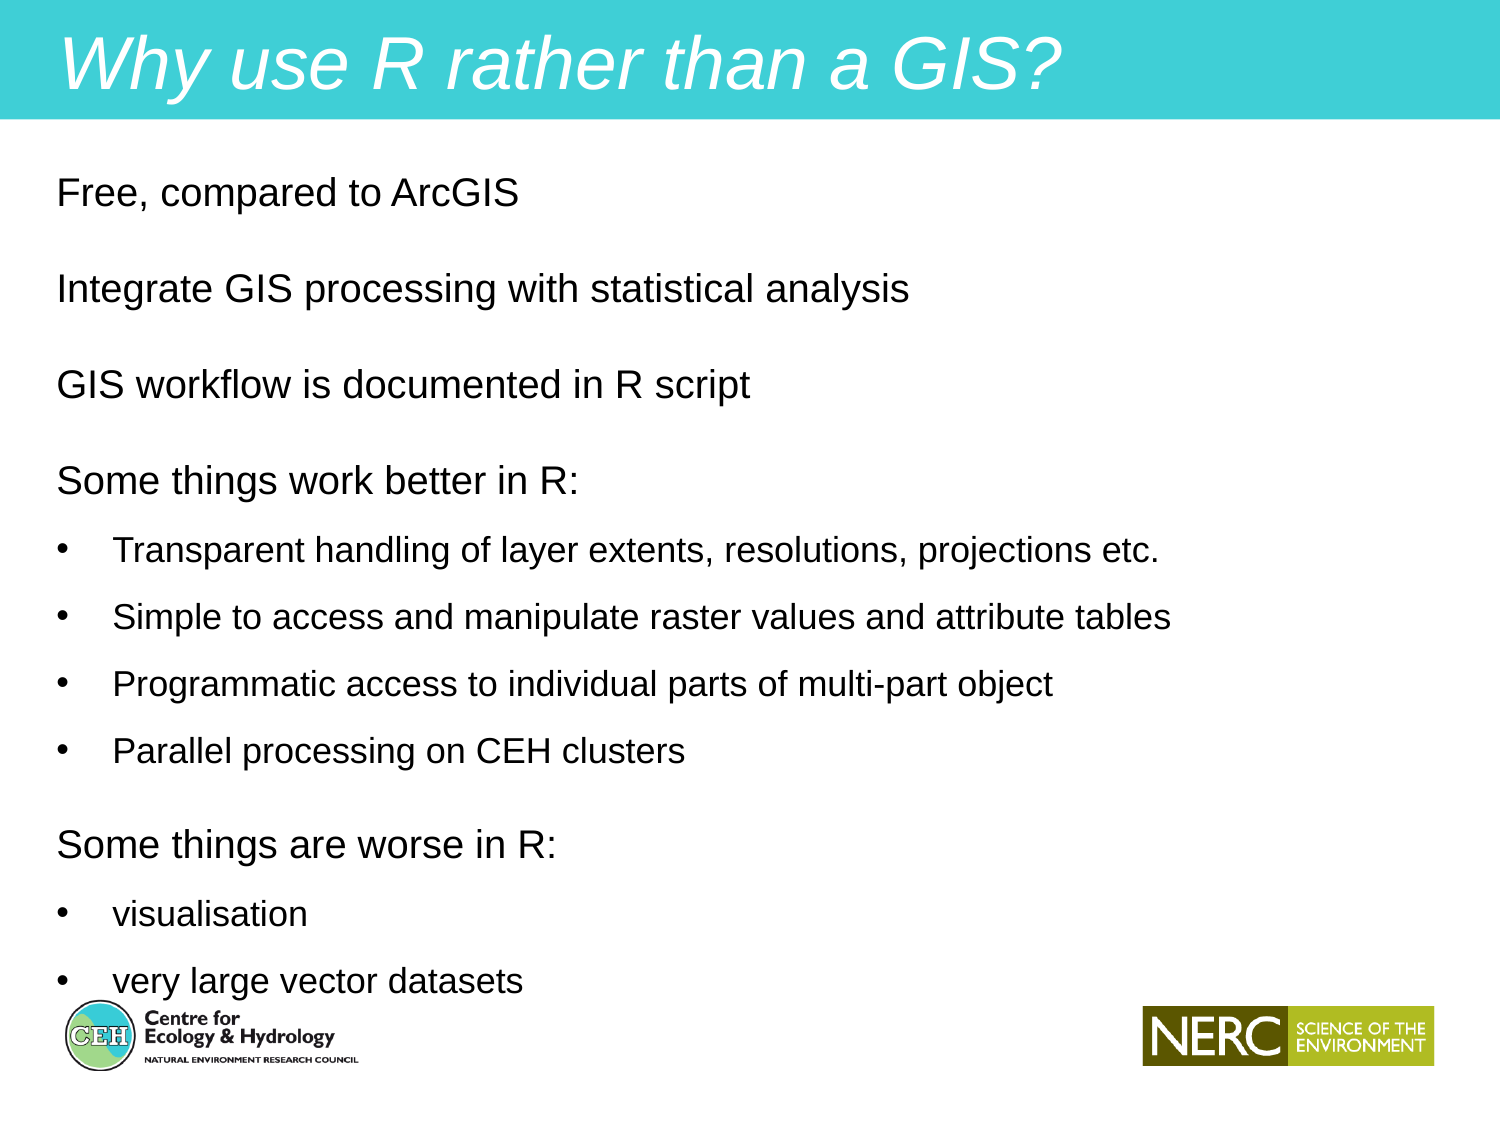

Why use R rather than a GIS?
Free, compared to ArcGIS
Integrate GIS processing with statistical analysis
GIS workflow is documented in R script
Some things work better in R:
Transparent handling of layer extents, resolutions, projections etc.
Simple to access and manipulate raster values and attribute tables
Programmatic access to individual parts of multi-part object
Parallel processing on CEH clusters
Some things are worse in R:
visualisation
very large vector datasets